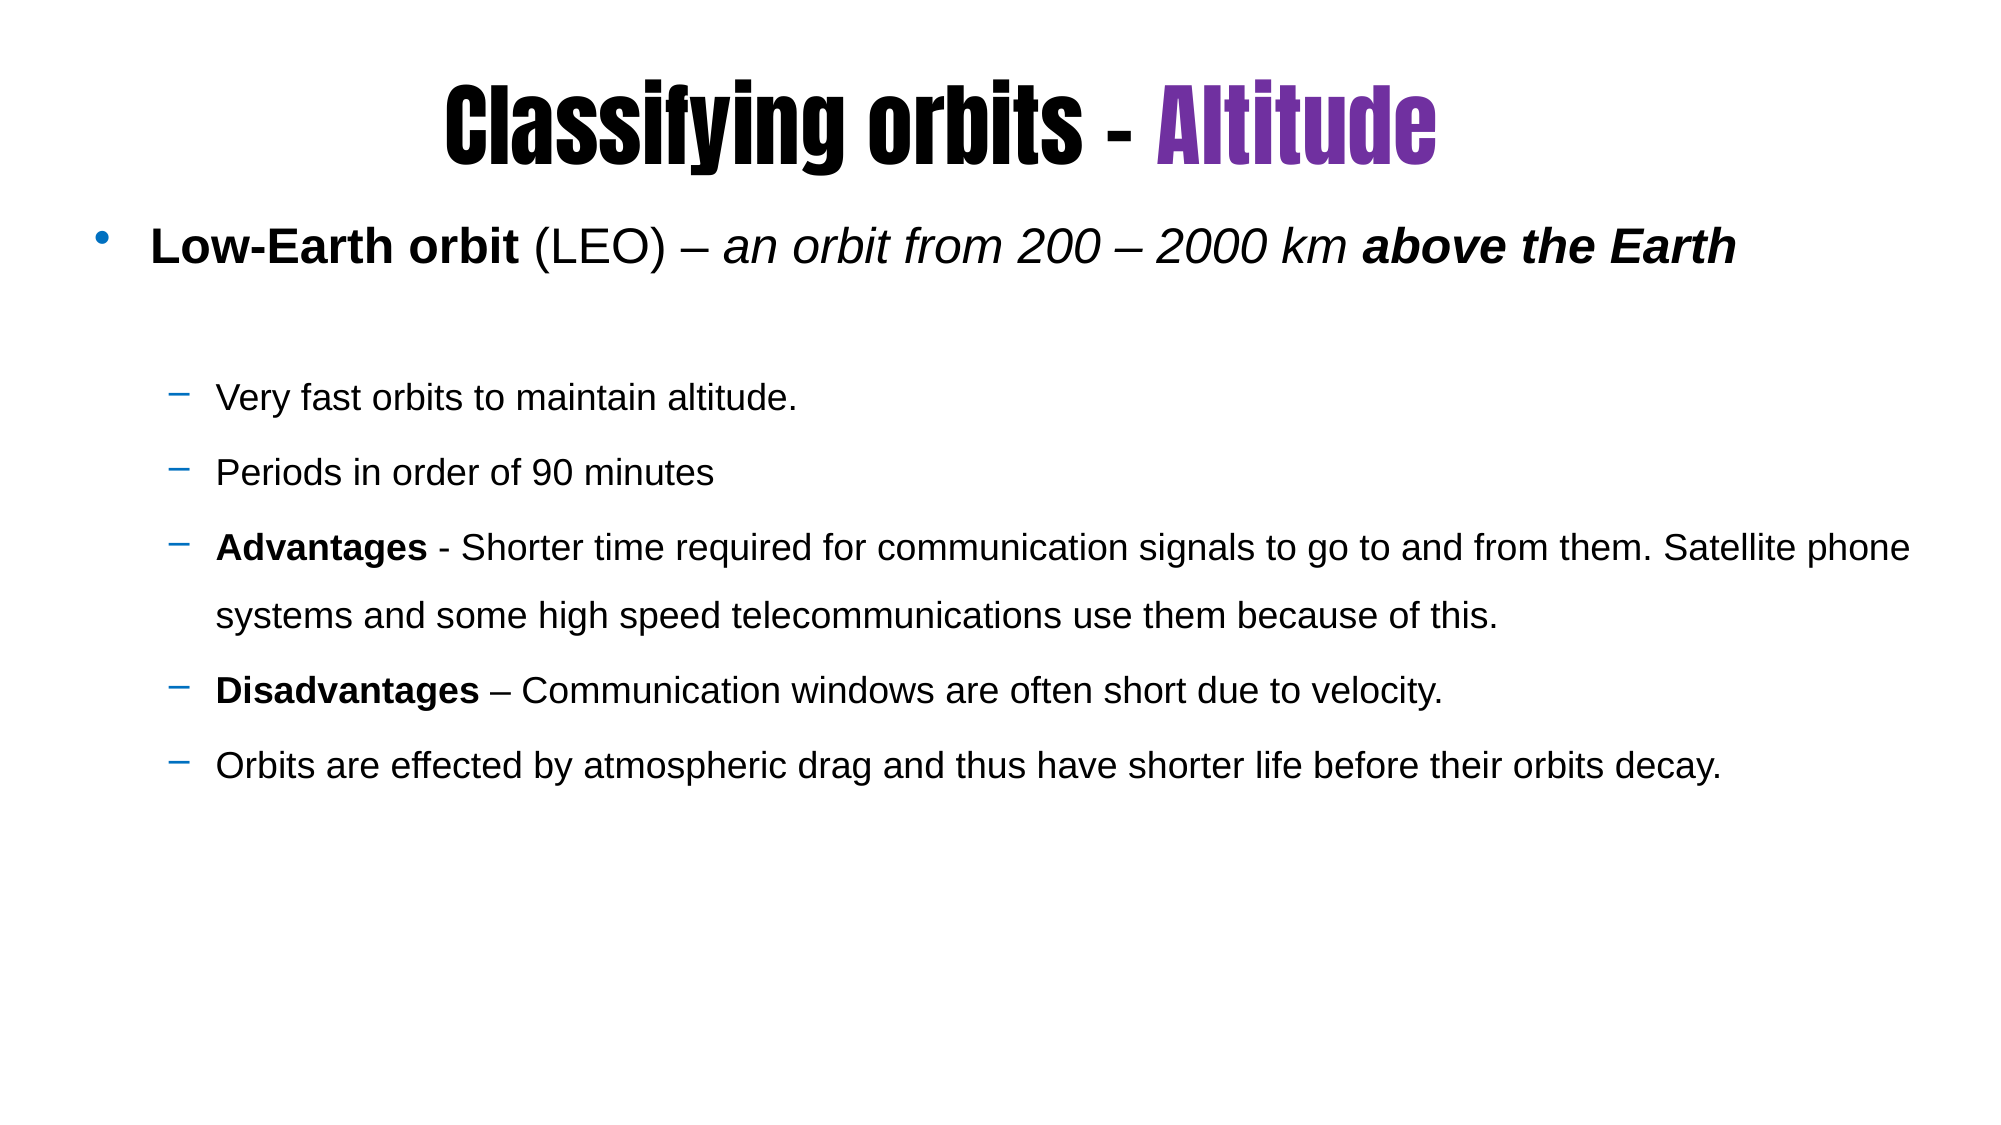

# Classifying orbits - Altitude
Low-Earth orbit (LEO) – an orbit from 200 – 2000 km above the Earth

Very fast orbits to maintain altitude.
Periods in order of 90 minutes
Advantages - Shorter time required for communication signals to go to and from them. Satellite phone systems and some high speed telecommunications use them because of this.
Disadvantages – Communication windows are often short due to velocity.
Orbits are effected by atmospheric drag and thus have shorter life before their orbits decay.